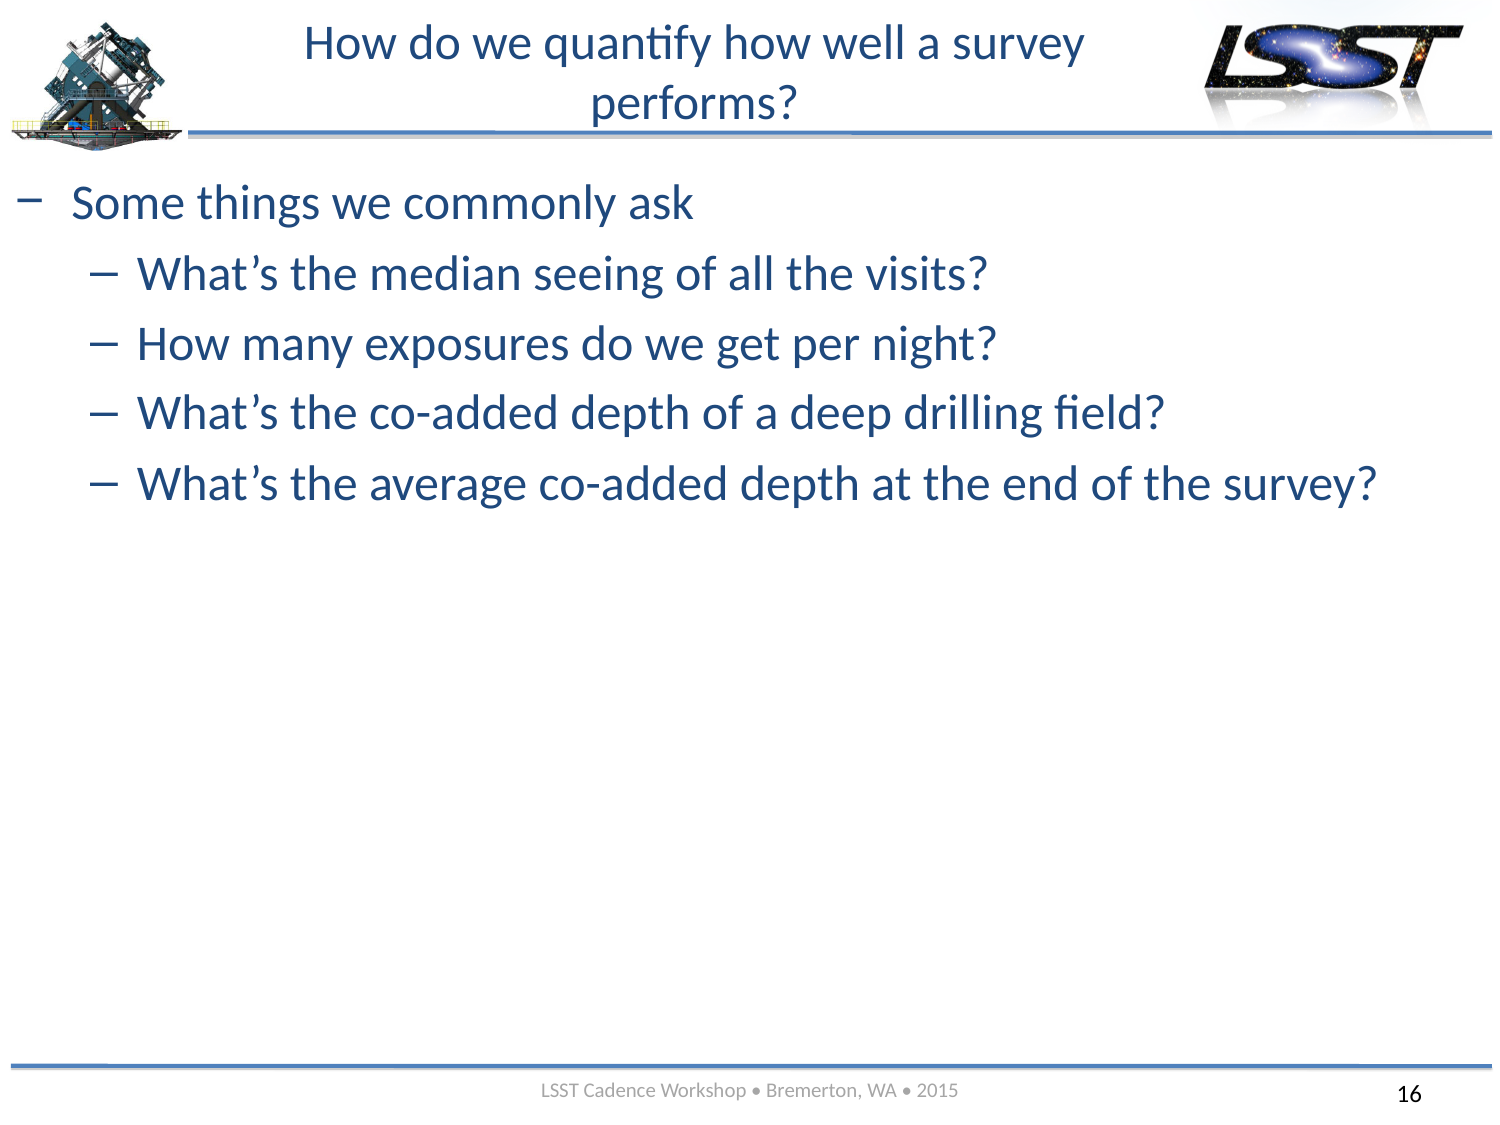

# How do we quantify how well a survey performs?
Some things we commonly ask
What’s the median seeing of all the visits?
How many exposures do we get per night?
What’s the co-added depth of a deep drilling field?
What’s the average co-added depth at the end of the survey?